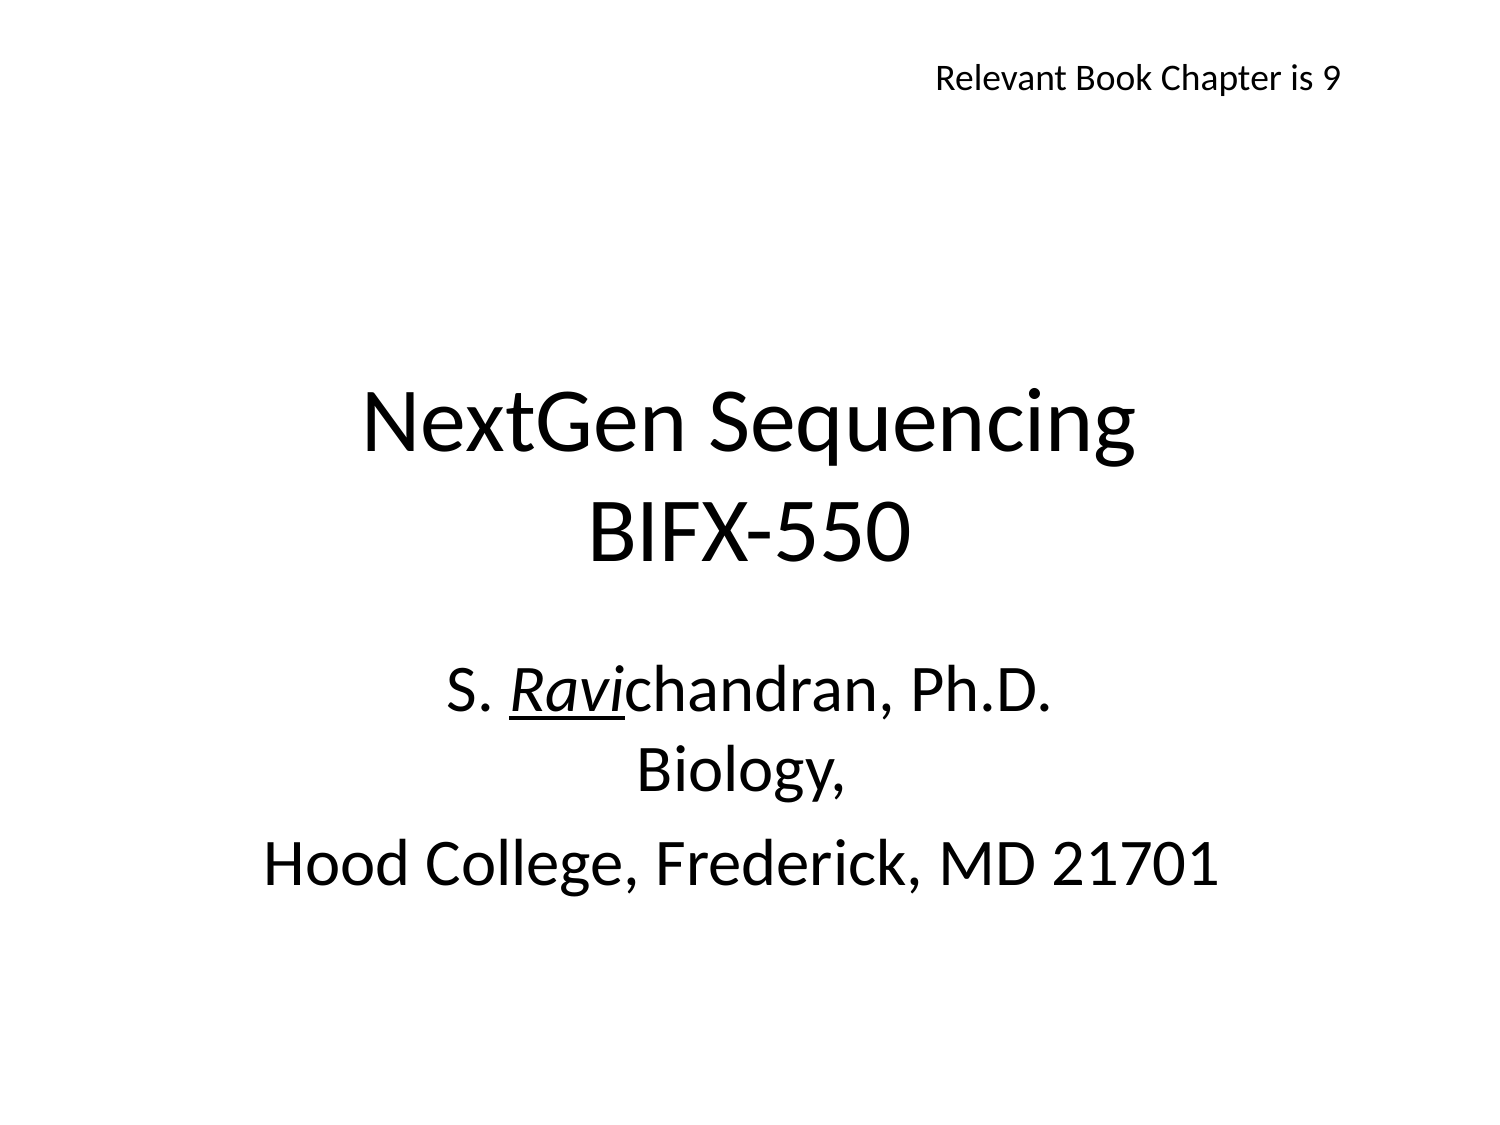

Relevant Book Chapter is 9
# NextGen Sequencing BIFX-550
S. Ravichandran, Ph.D.
Biology,
Hood College, Frederick, MD 21701